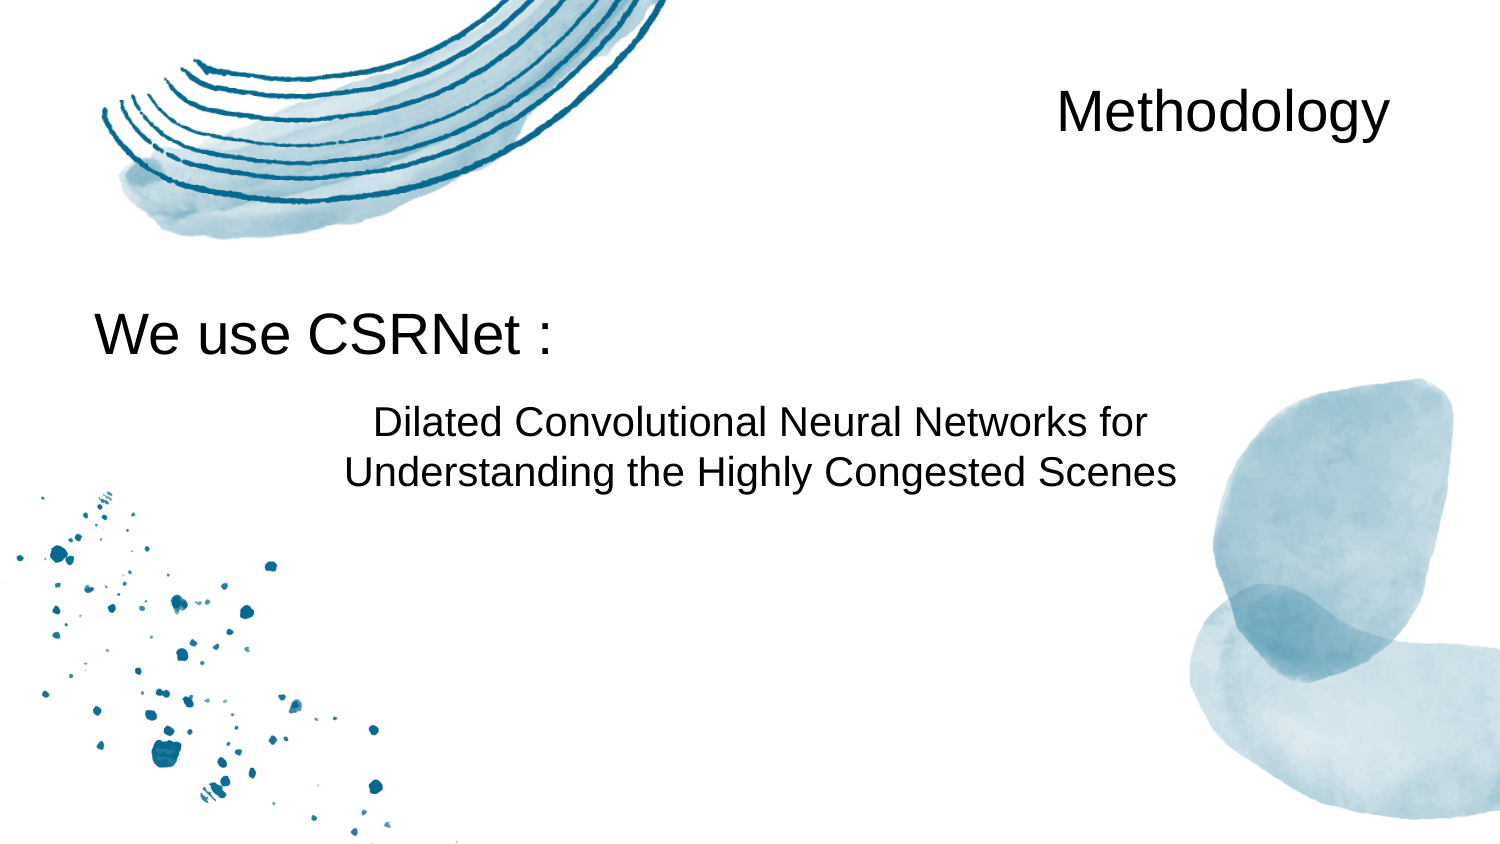

Methodology
We use CSRNet :

Dilated Convolutional Neural Networks for Understanding the Highly Congested Scenes